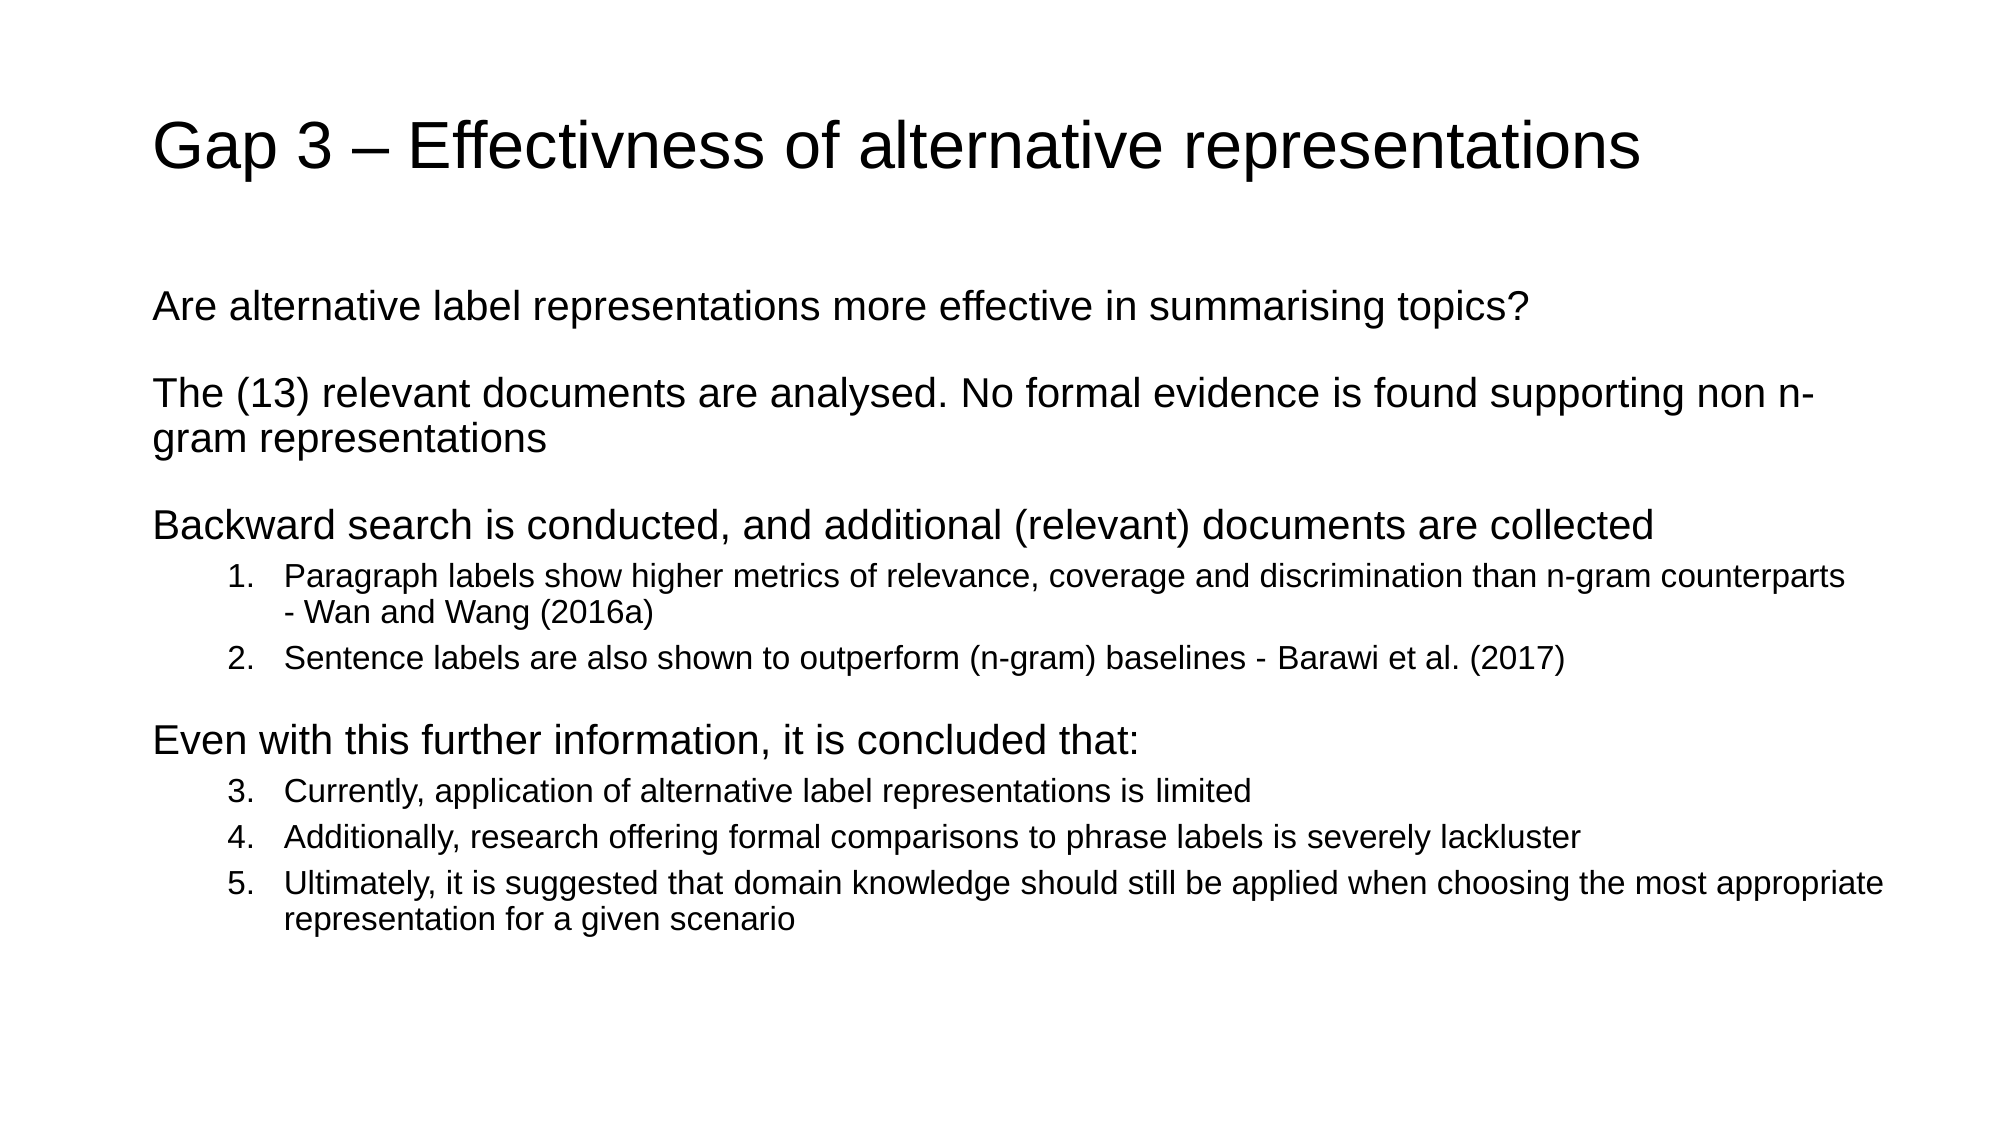

# Gap 3 – Effectivness of alternative representations
Are alternative label representations more effective in summarising topics?
The (13) relevant documents are analysed. No formal evidence is found supporting non n-gram representations
Backward search is conducted, and additional (relevant) documents are collected
Paragraph labels show higher metrics of relevance, coverage and discrimination than n-gram counterparts
- Wan and Wang (2016a)
Sentence labels are also shown to outperform (n-gram) baselines - Barawi et al. (2017)
Even with this further information, it is concluded that:
Currently, application of alternative label representations is limited
Additionally, research offering formal comparisons to phrase labels is severely lackluster
Ultimately, it is suggested that domain knowledge should still be applied when choosing the most appropriate representation for a given scenario